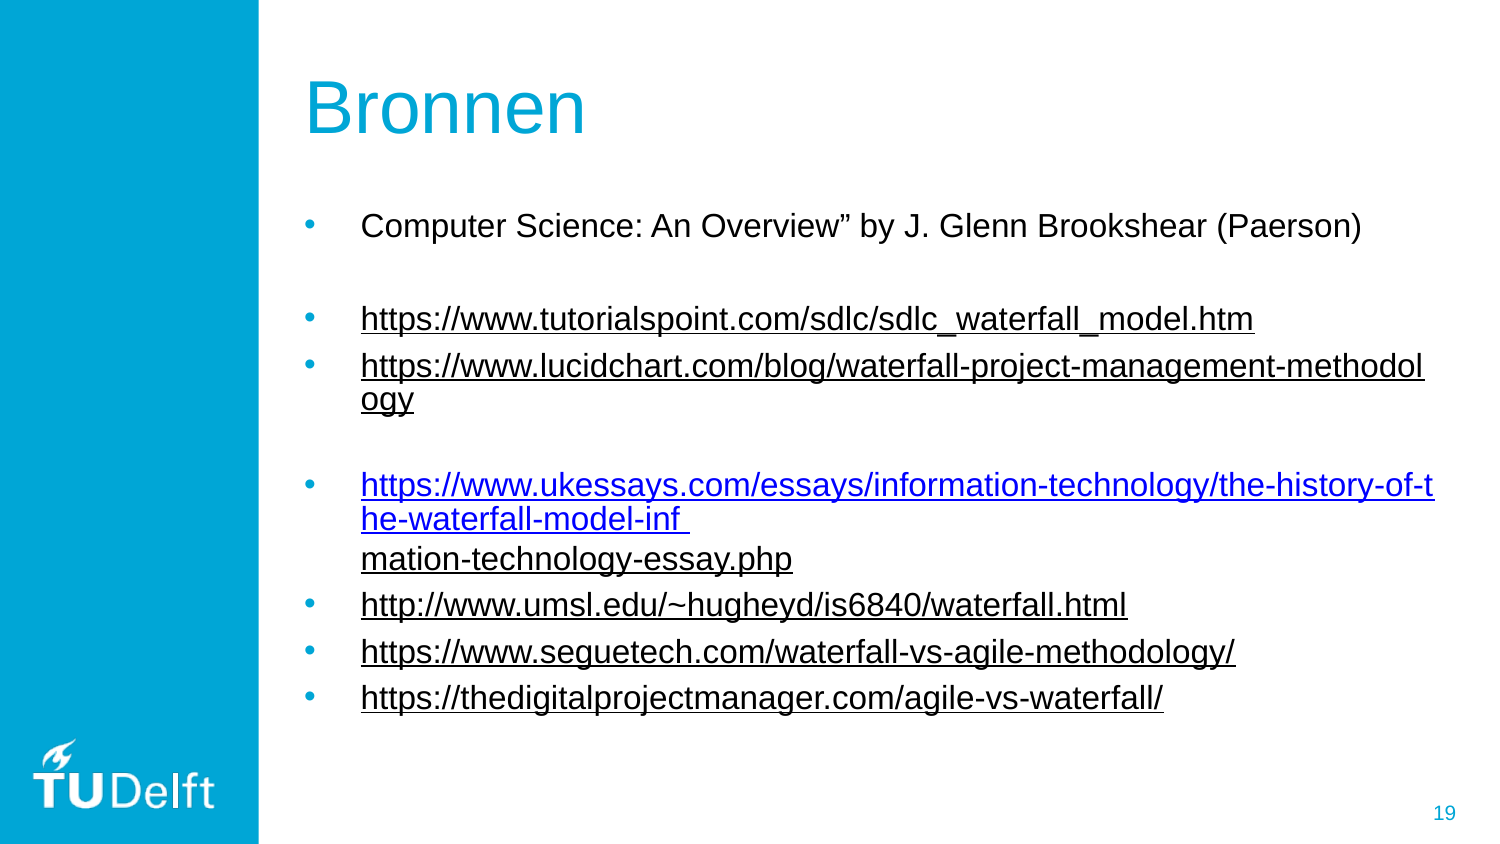

# Bronnen
Computer Science: An Overview” by J. Glenn Brookshear (Paerson)

https://www.tutorialspoint.com/sdlc/sdlc_waterfall_model.htm
https://www.lucidchart.com/blog/waterfall-project-management-methodology
https://www.ukessays.com/essays/information-technology/the-history-of-the-waterfall-model-inf mation-technology-essay.php
http://www.umsl.edu/~hugheyd/is6840/waterfall.html
https://www.seguetech.com/waterfall-vs-agile-methodology/
https://thedigitalprojectmanager.com/agile-vs-waterfall/